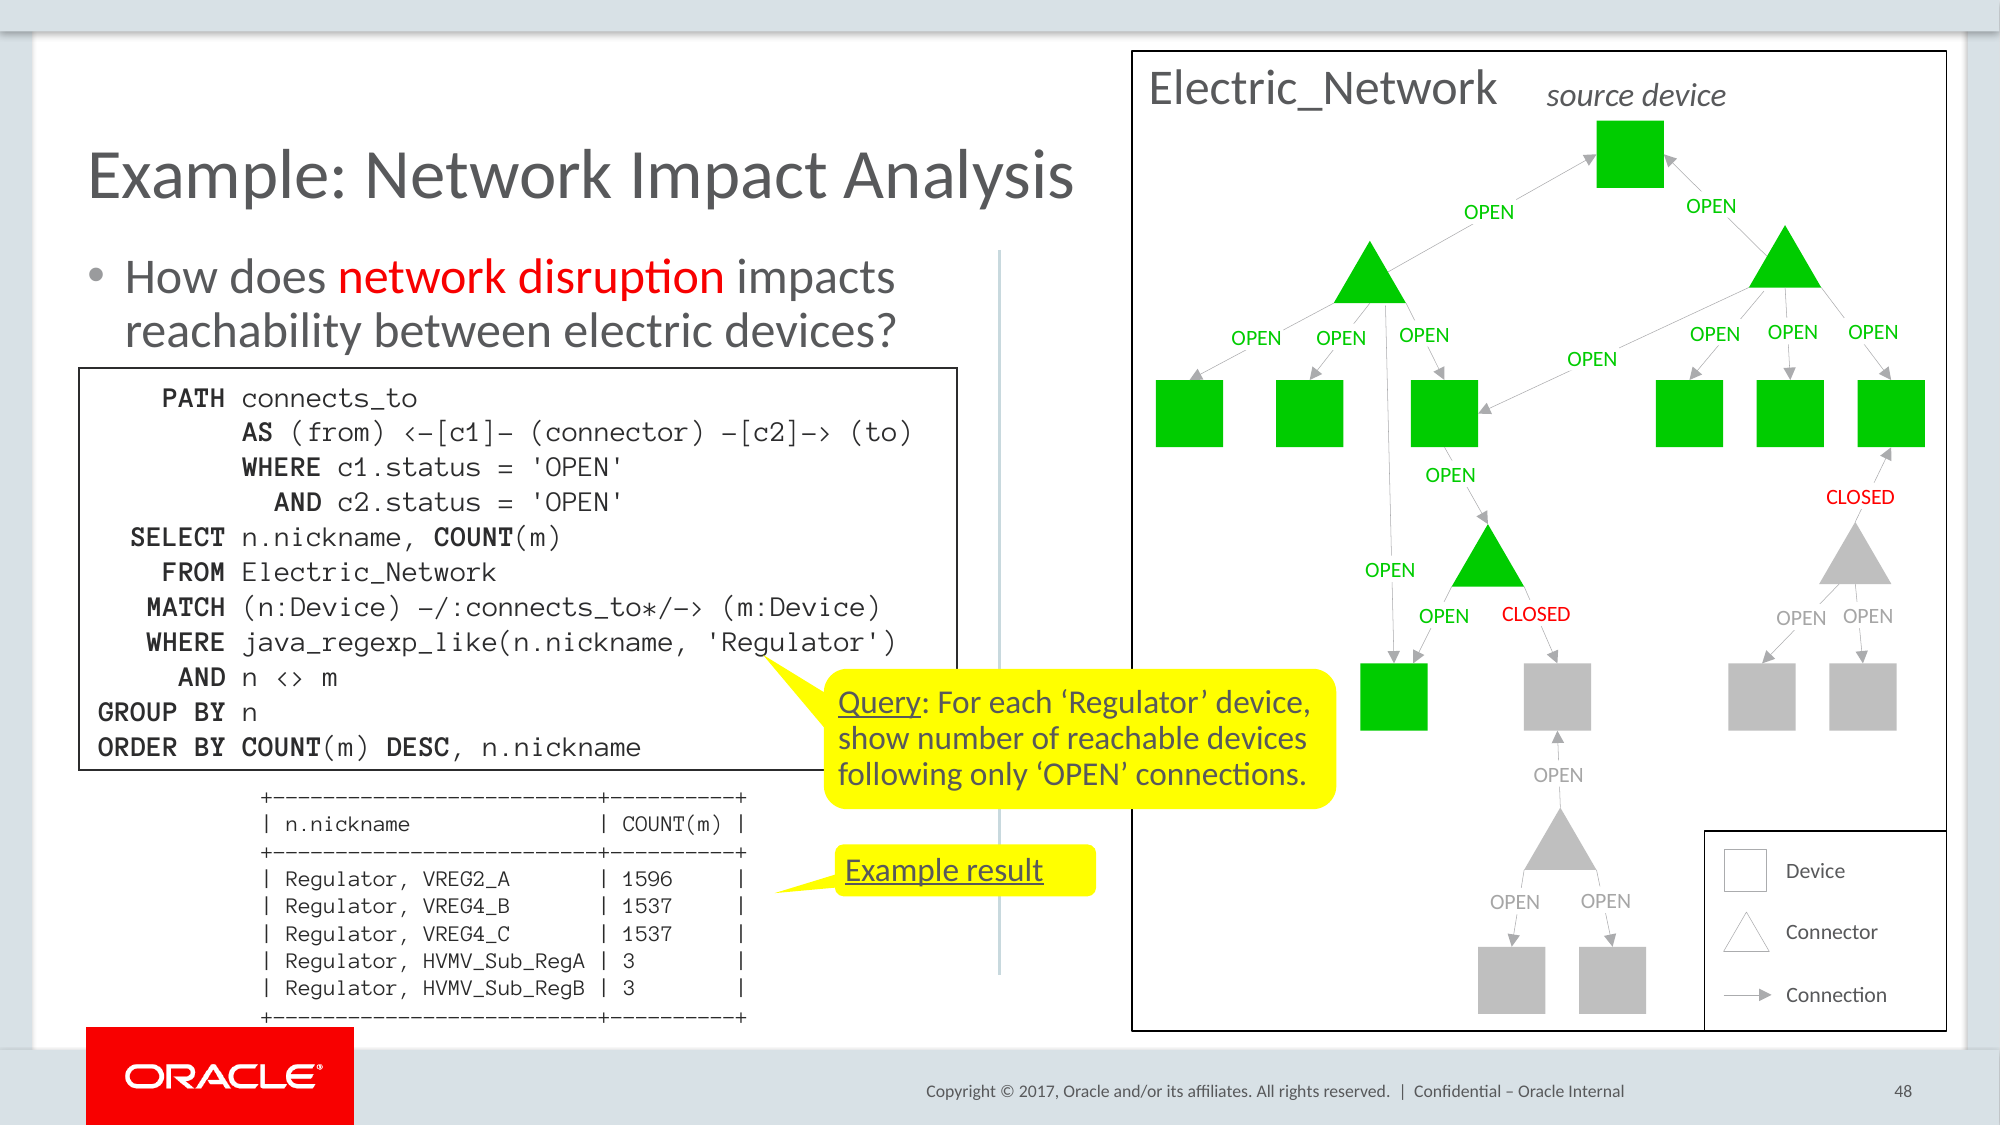

Electric_Network

source device

OPEN
OPEN

OPEN
OPEN
OPEN
OPEN
OPEN
OPEN
OPEN

OPEN
CLOSED

OPEN
CLOSED
OPEN
OPEN
OPEN

OPEN

Device

OPEN
OPEN
Connector

Connection
# Example: Network Impact Analysis
How does network disruption impacts reachability between electric devices?

    PATH connects_to
         AS (from) <-[c1]- (connector) -[c2]-> (to)
         WHERE c1.status = 'OPEN'
           AND c2.status = 'OPEN'
  SELECT n.nickname, COUNT(m)
    FROM Electric_Network
   MATCH (n:Device) -/:connects_to*/-> (m:Device)
   WHERE java_regexp_like(n.nickname, 'Regulator')
     AND n <> m
GROUP BY n
ORDER BY COUNT(m) DESC, n.nickname
Query: For each ‘Regulator’ device, show number of reachable devices following only ‘OPEN’ connections.
+--------------------------+----------+
| n.nickname               | COUNT(m) |
+--------------------------+----------+
| Regulator, VREG2_A       | 1596     |
| Regulator, VREG4_B       | 1537     |
| Regulator, VREG4_C       | 1537     |
| Regulator, HVMV_Sub_RegA | 3        |
| Regulator, HVMV_Sub_RegB | 3        |
+--------------------------+----------+
Example result
Confidential – Oracle Internal
48